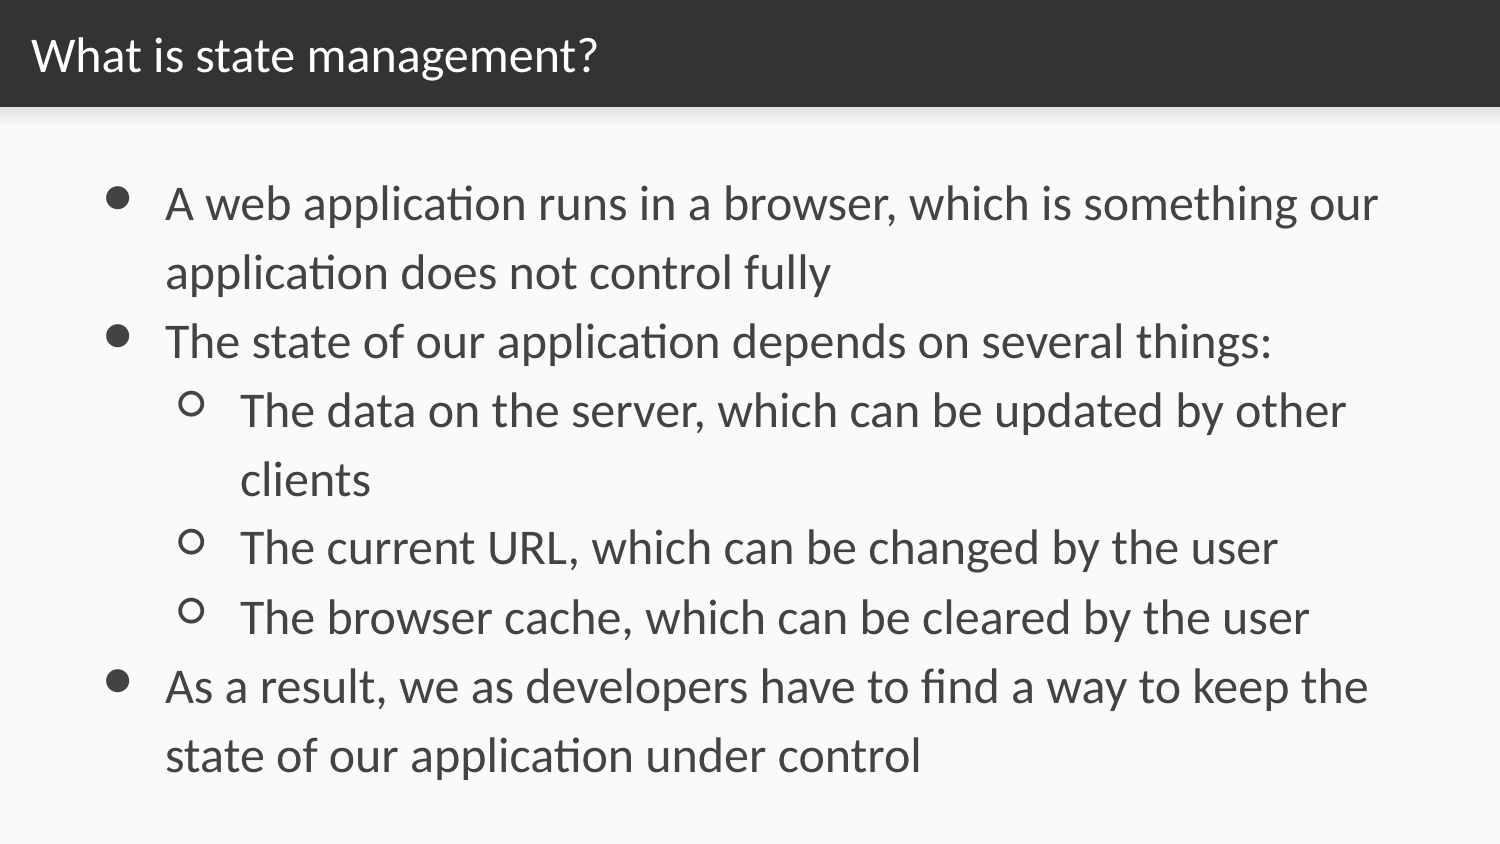

# What is state management?
A web application runs in a browser, which is something our application does not control fully
The state of our application depends on several things:
The data on the server, which can be updated by other clients
The current URL, which can be changed by the user
The browser cache, which can be cleared by the user
As a result, we as developers have to find a way to keep the state of our application under control